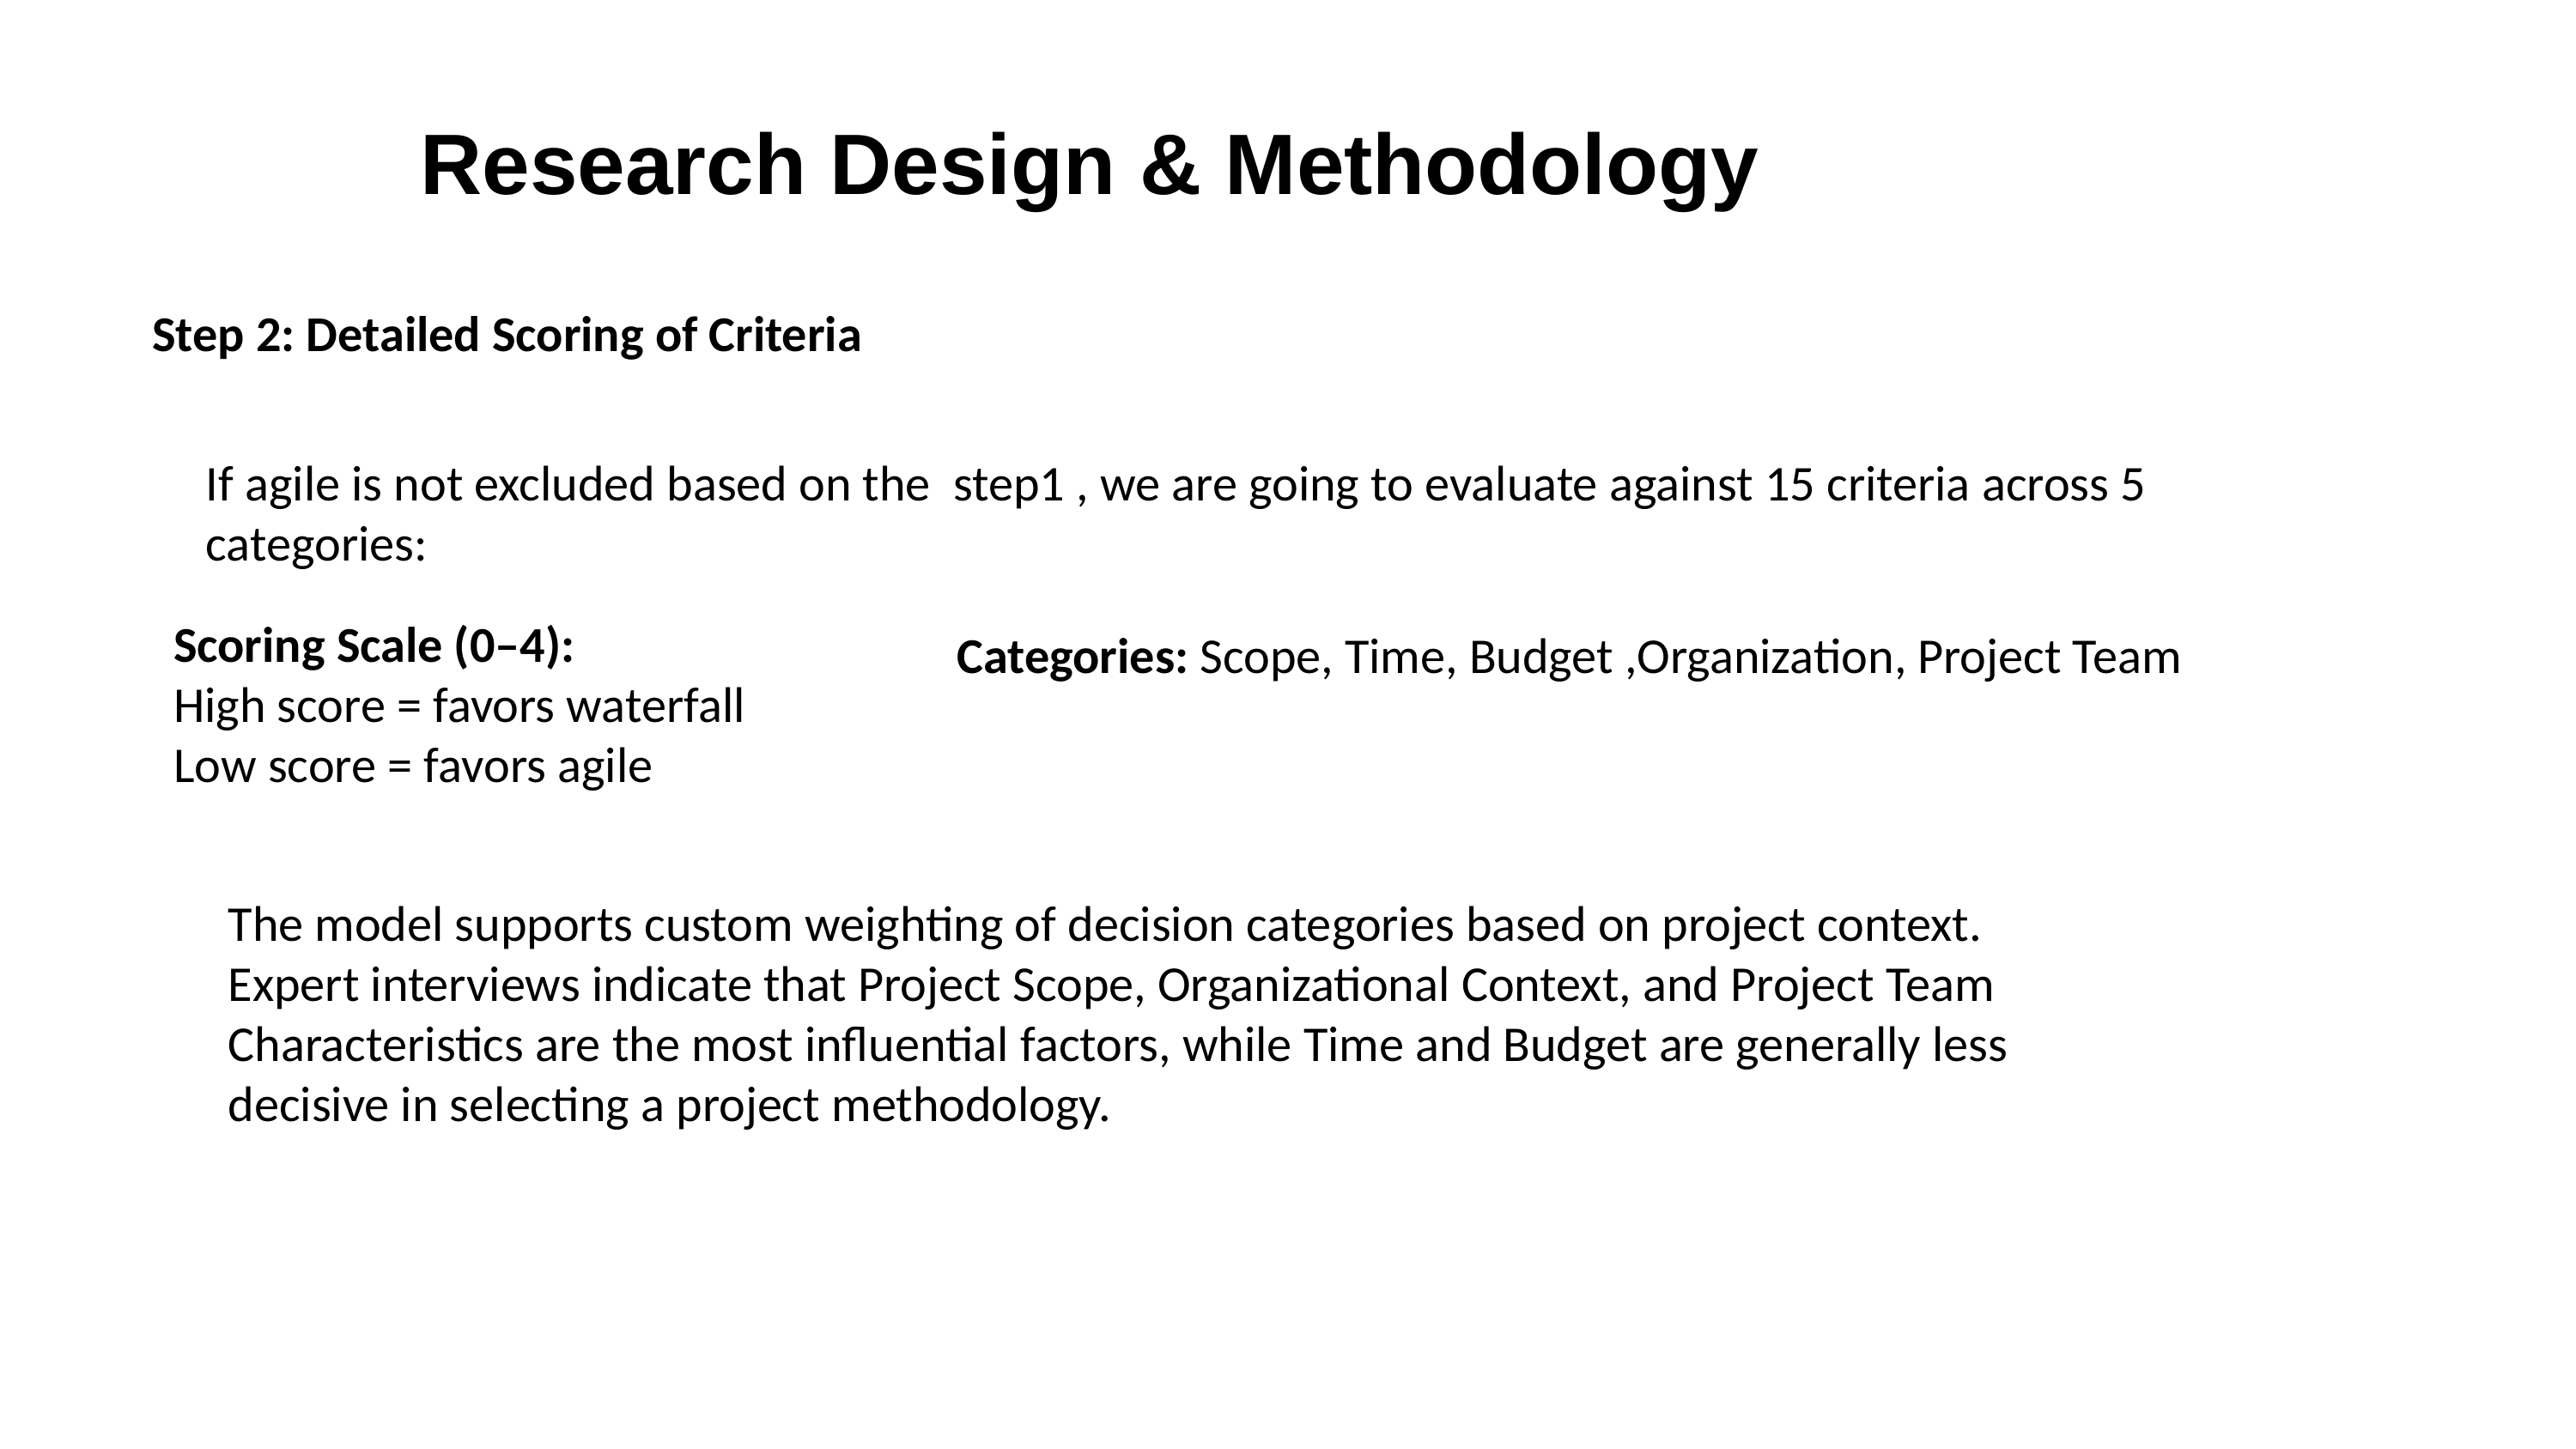

Research Design & Methodology
Step 2: Detailed Scoring of Criteria
If agile is not excluded based on the  step1 , we are going to evaluate against 15 criteria across 5 categories:
Scoring Scale (0–4):
High score = favors waterfall
Low score = favors agile
Categories: Scope, Time, Budget ,Organization, Project Team
The model supports custom weighting of decision categories based on project context. Expert interviews indicate that Project Scope, Organizational Context, and Project Team Characteristics are the most influential factors, while Time and Budget are generally less decisive in selecting a project methodology.